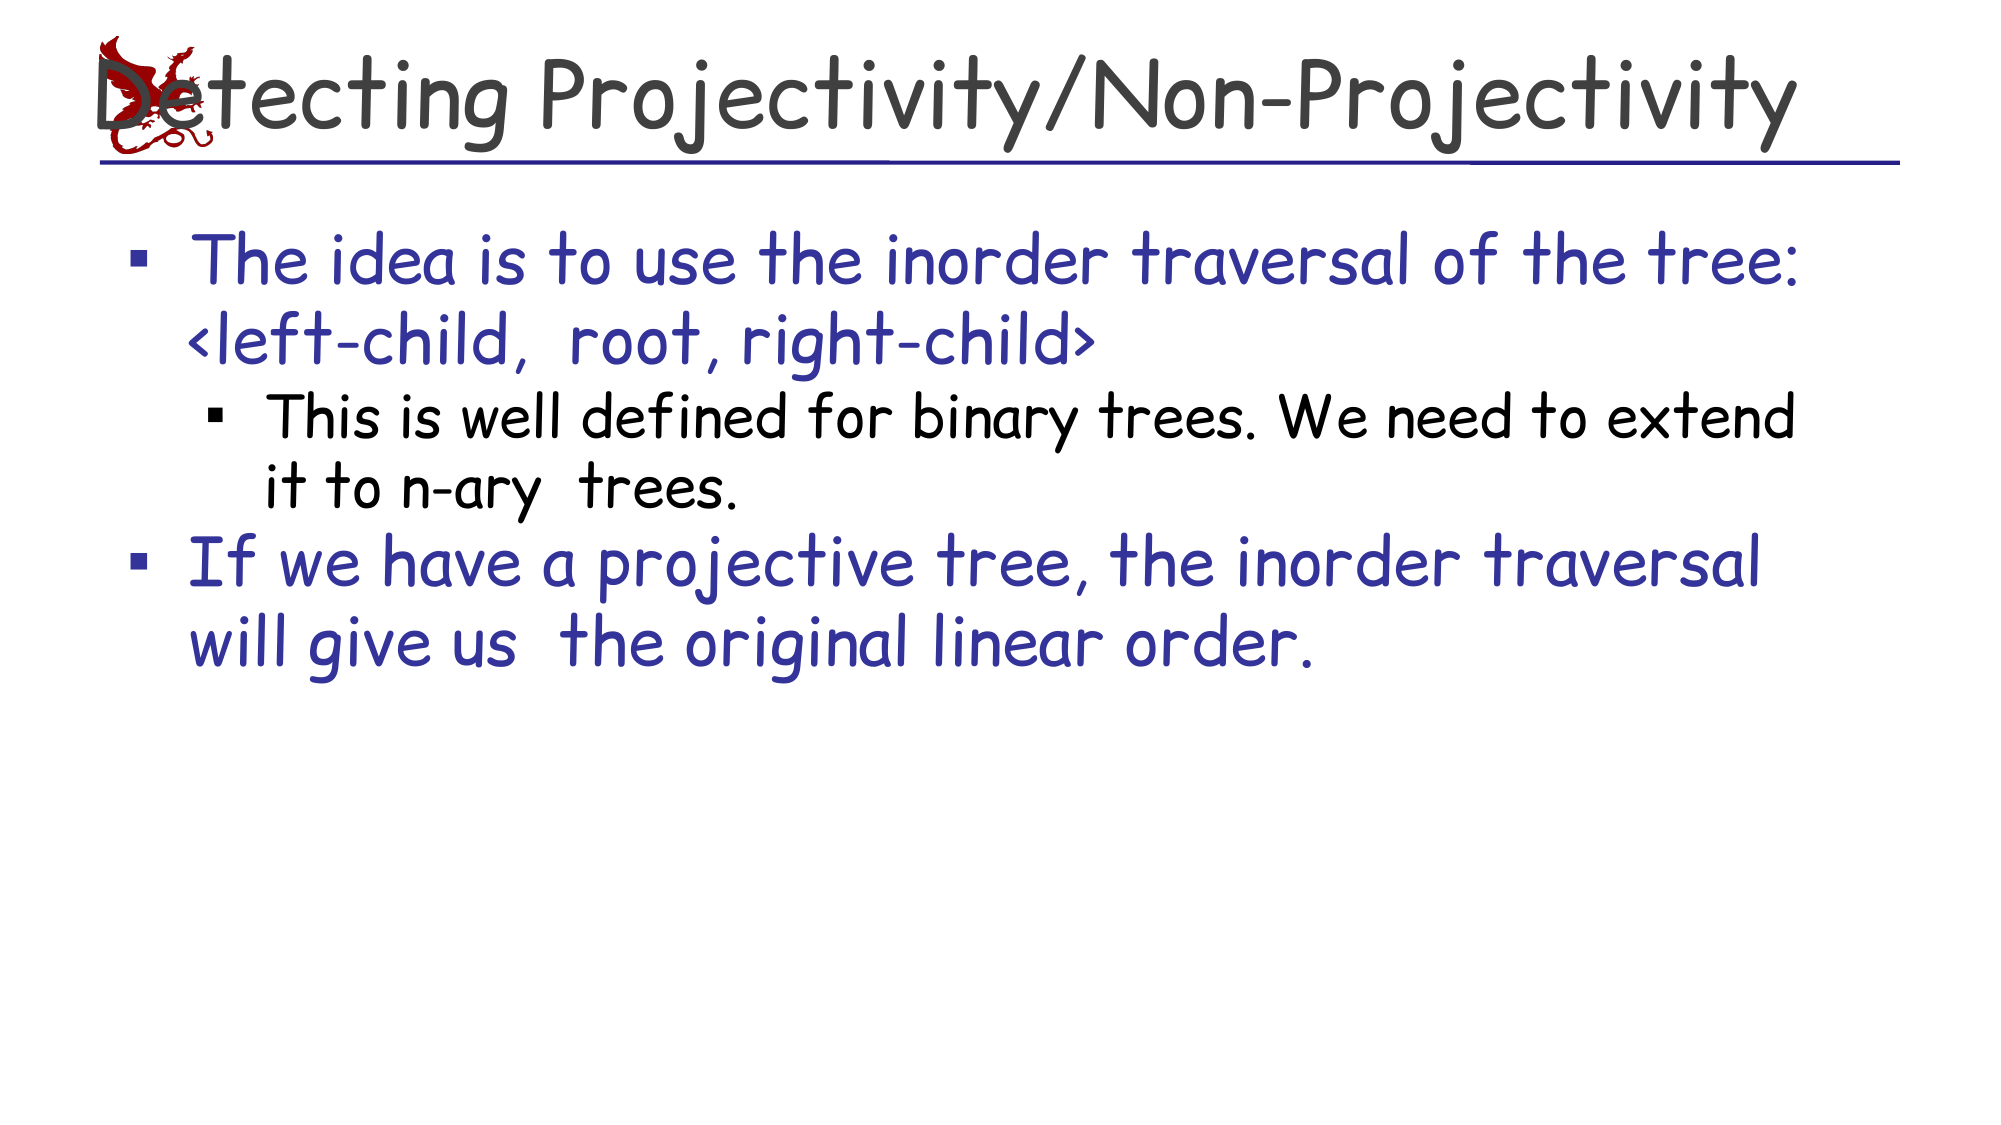

# Detecting Projectivity/Non-Projectivity
The idea is to use the inorder traversal of the tree: <left-child,  root, right-child>
This is well defined for binary trees. We need to extend it to n-ary  trees.
If we have a projective tree, the inorder traversal will give us  the original linear order.